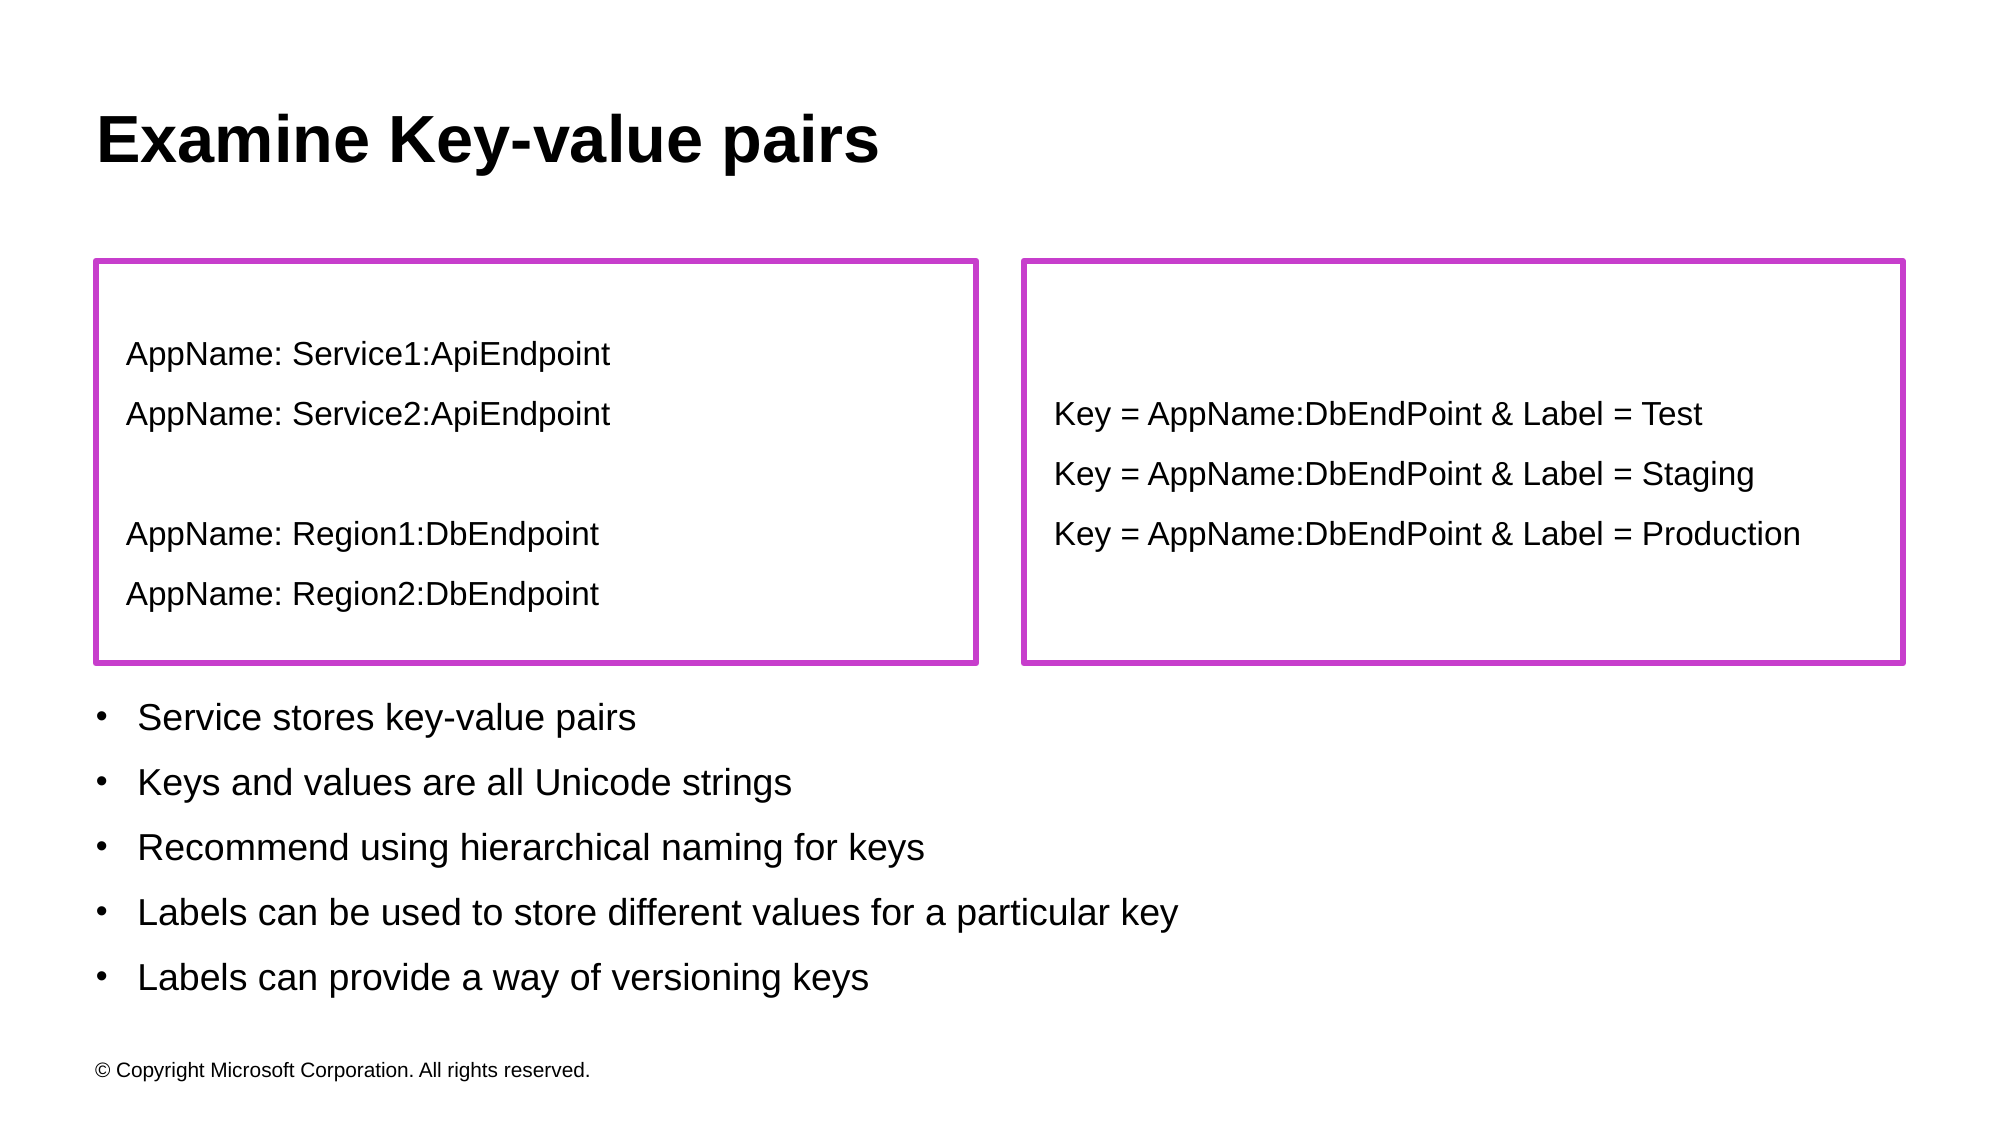

# Examine Key-value pairs
Key = AppName:DbEndPoint & Label = Test
Key = AppName:DbEndPoint & Label = Staging
Key = AppName:DbEndPoint & Label = Production
AppName: Service1:ApiEndpoint
AppName: Service2:ApiEndpoint

AppName: Region1:DbEndpoint
AppName: Region2:DbEndpoint
Service stores key-value pairs
Keys and values are all Unicode strings
Recommend using hierarchical naming for keys
Labels can be used to store different values for a particular key
Labels can provide a way of versioning keys